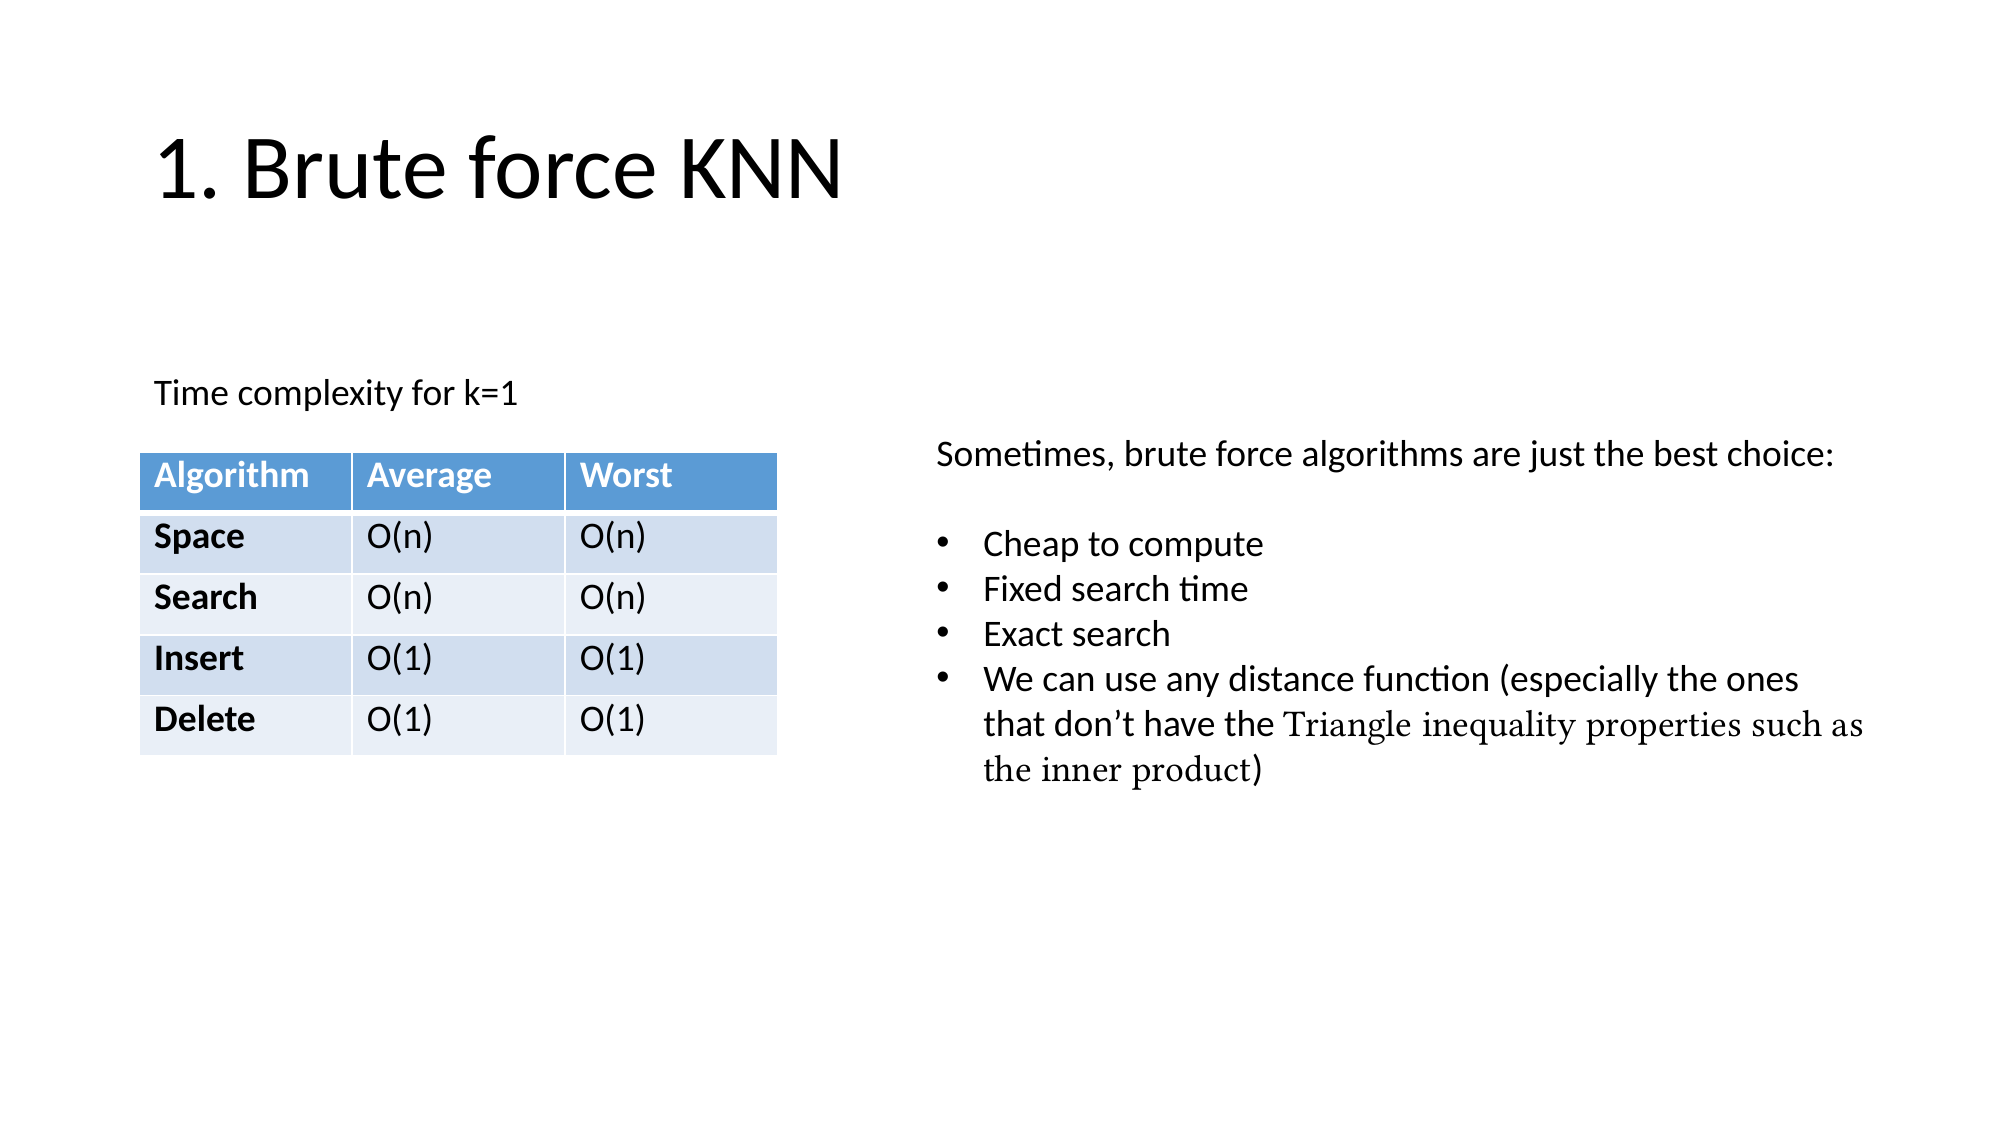

# 1. Brute force KNN
Time complexity for k=1
Sometimes, brute force algorithms are just the best choice:

Cheap to compute
Fixed search time
Exact search
We can use any distance function (especially the ones that don’t have the Triangle inequality properties such as the inner product)
| Algorithm | Average | Worst |
| --- | --- | --- |
| Space | O(n) | O(n) |
| Search | O(n) | O(n) |
| Insert | O(1) | O(1) |
| Delete | O(1) | O(1) |